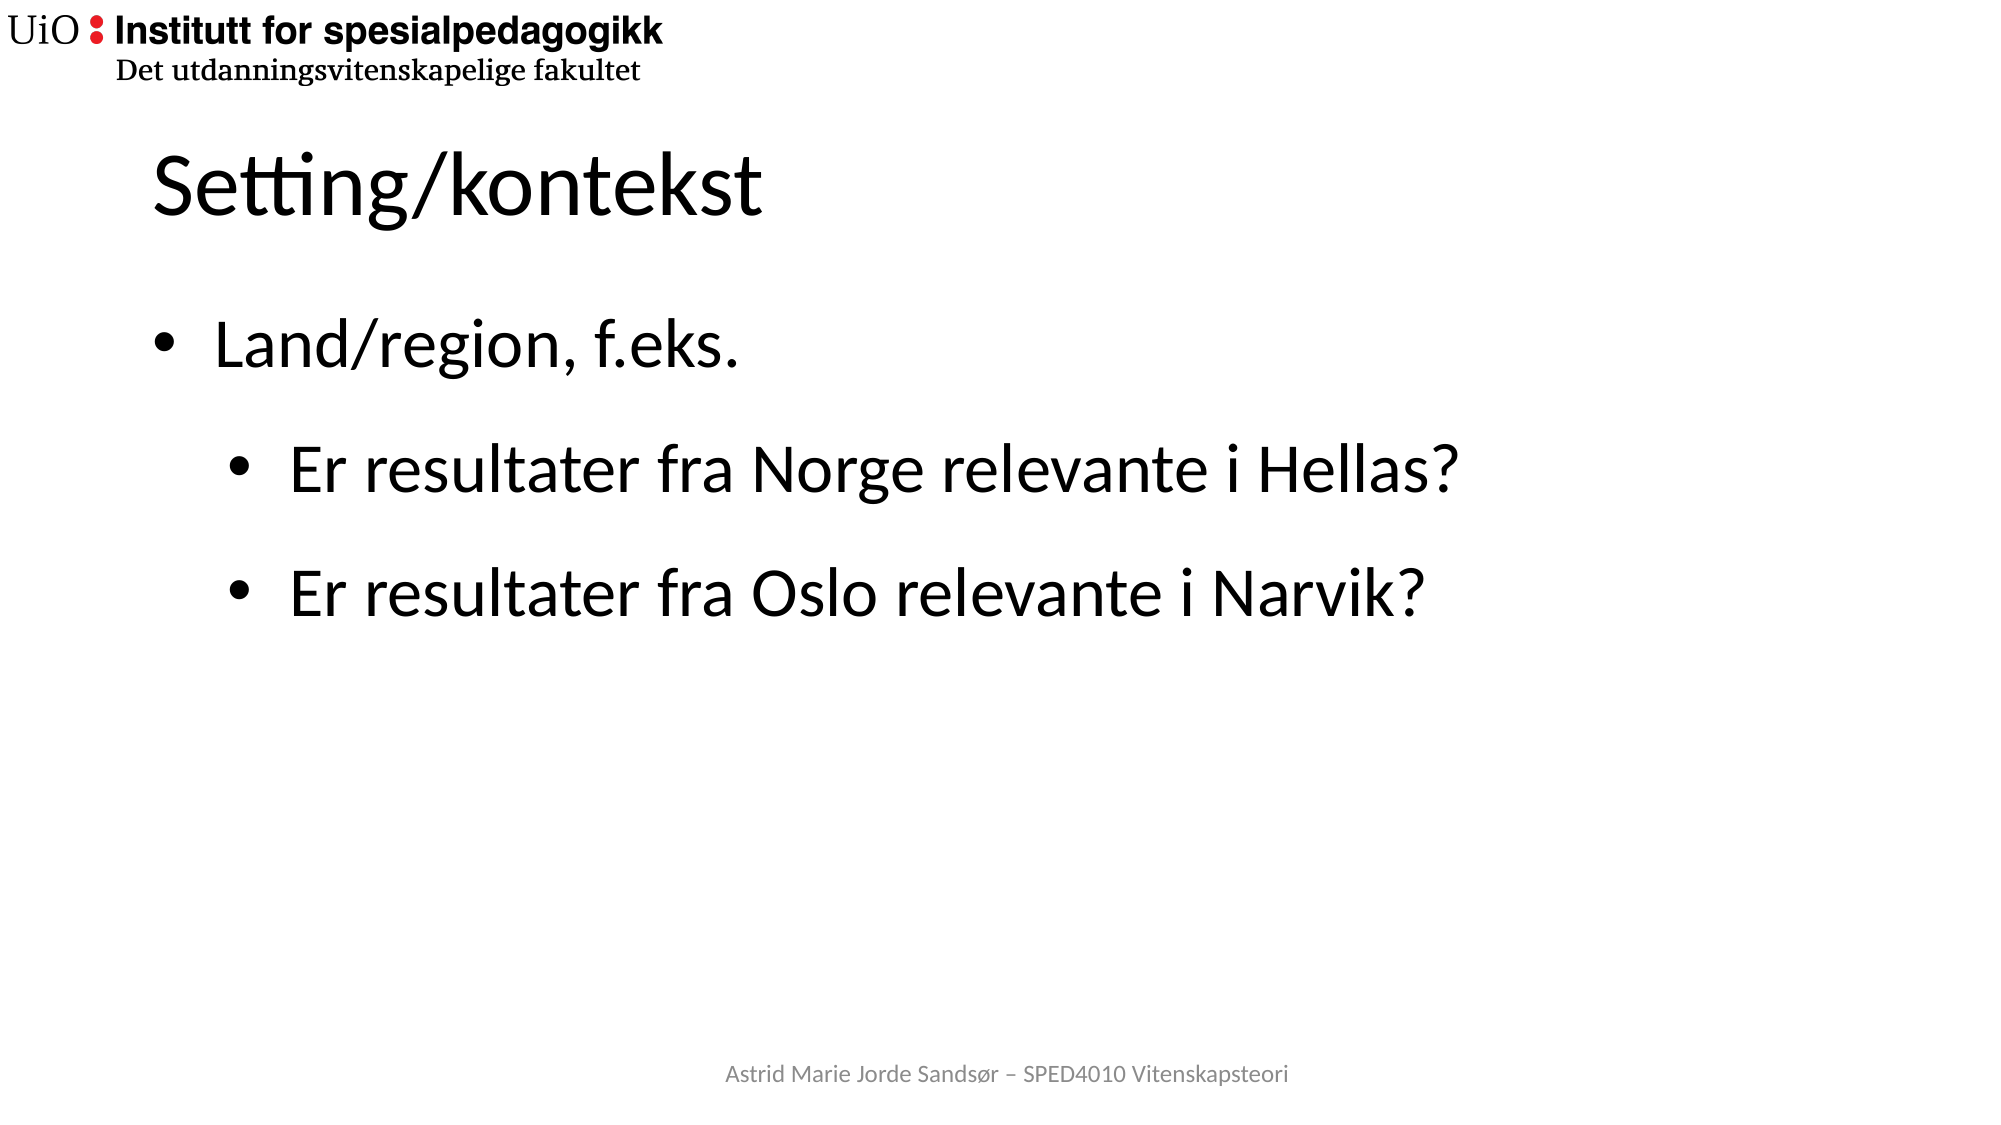

# Setting/kontekst
Land/region, f.eks.
Er resultater fra Norge relevante i Hellas?
Er resultater fra Oslo relevante i Narvik?

Astrid Marie Jorde Sandsør – SPED4010 Vitenskapsteori